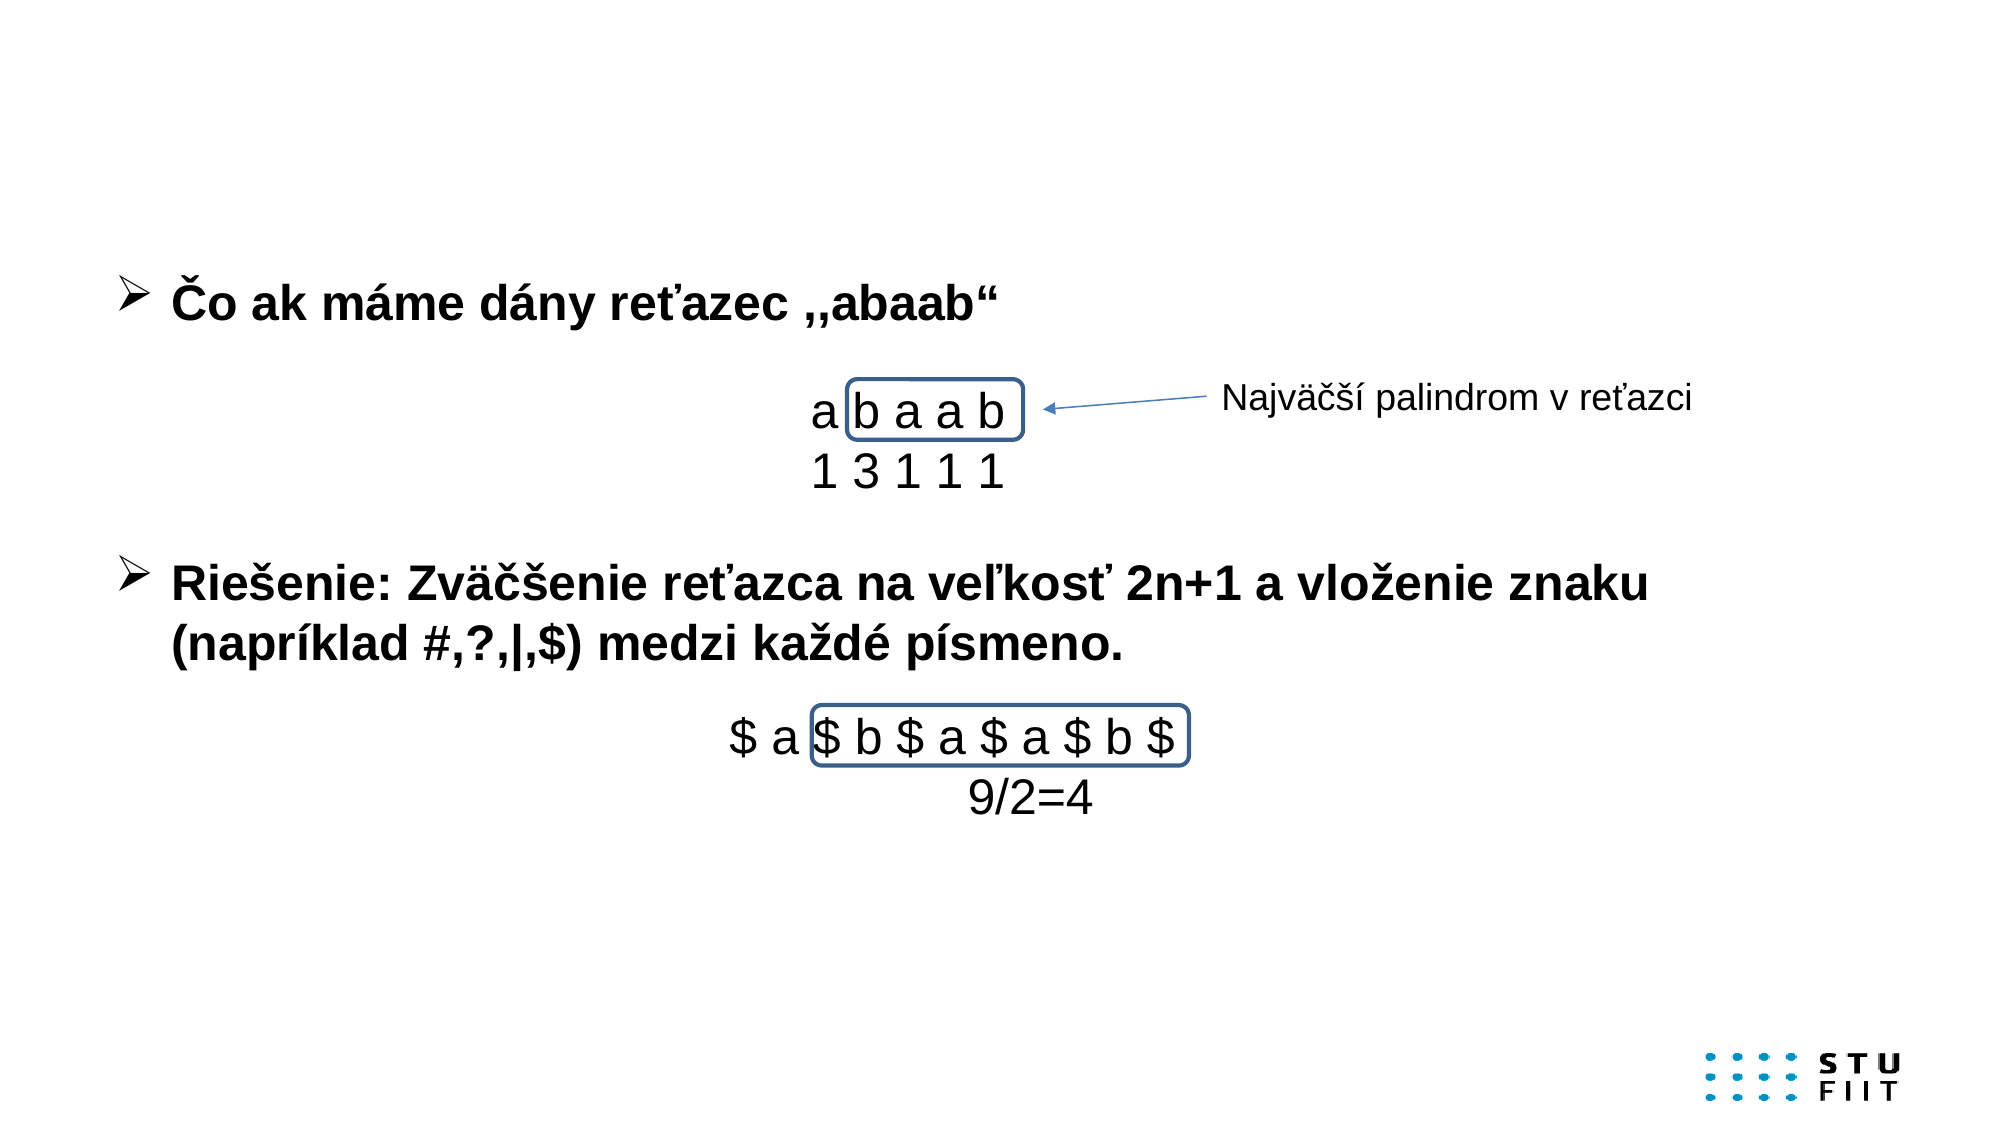

Čo ak máme dány reťazec ,,abaab“

Riešenie: Zväčšenie reťazca na veľkosť 2n+1 a vloženie znaku (napríklad #,?,|,$) medzi každé písmeno.

Najväčší palindrom v reťazci
a b a a b
1 3 1 1 1

$ a $ b $ a $ a $ b $
                 9/2=4